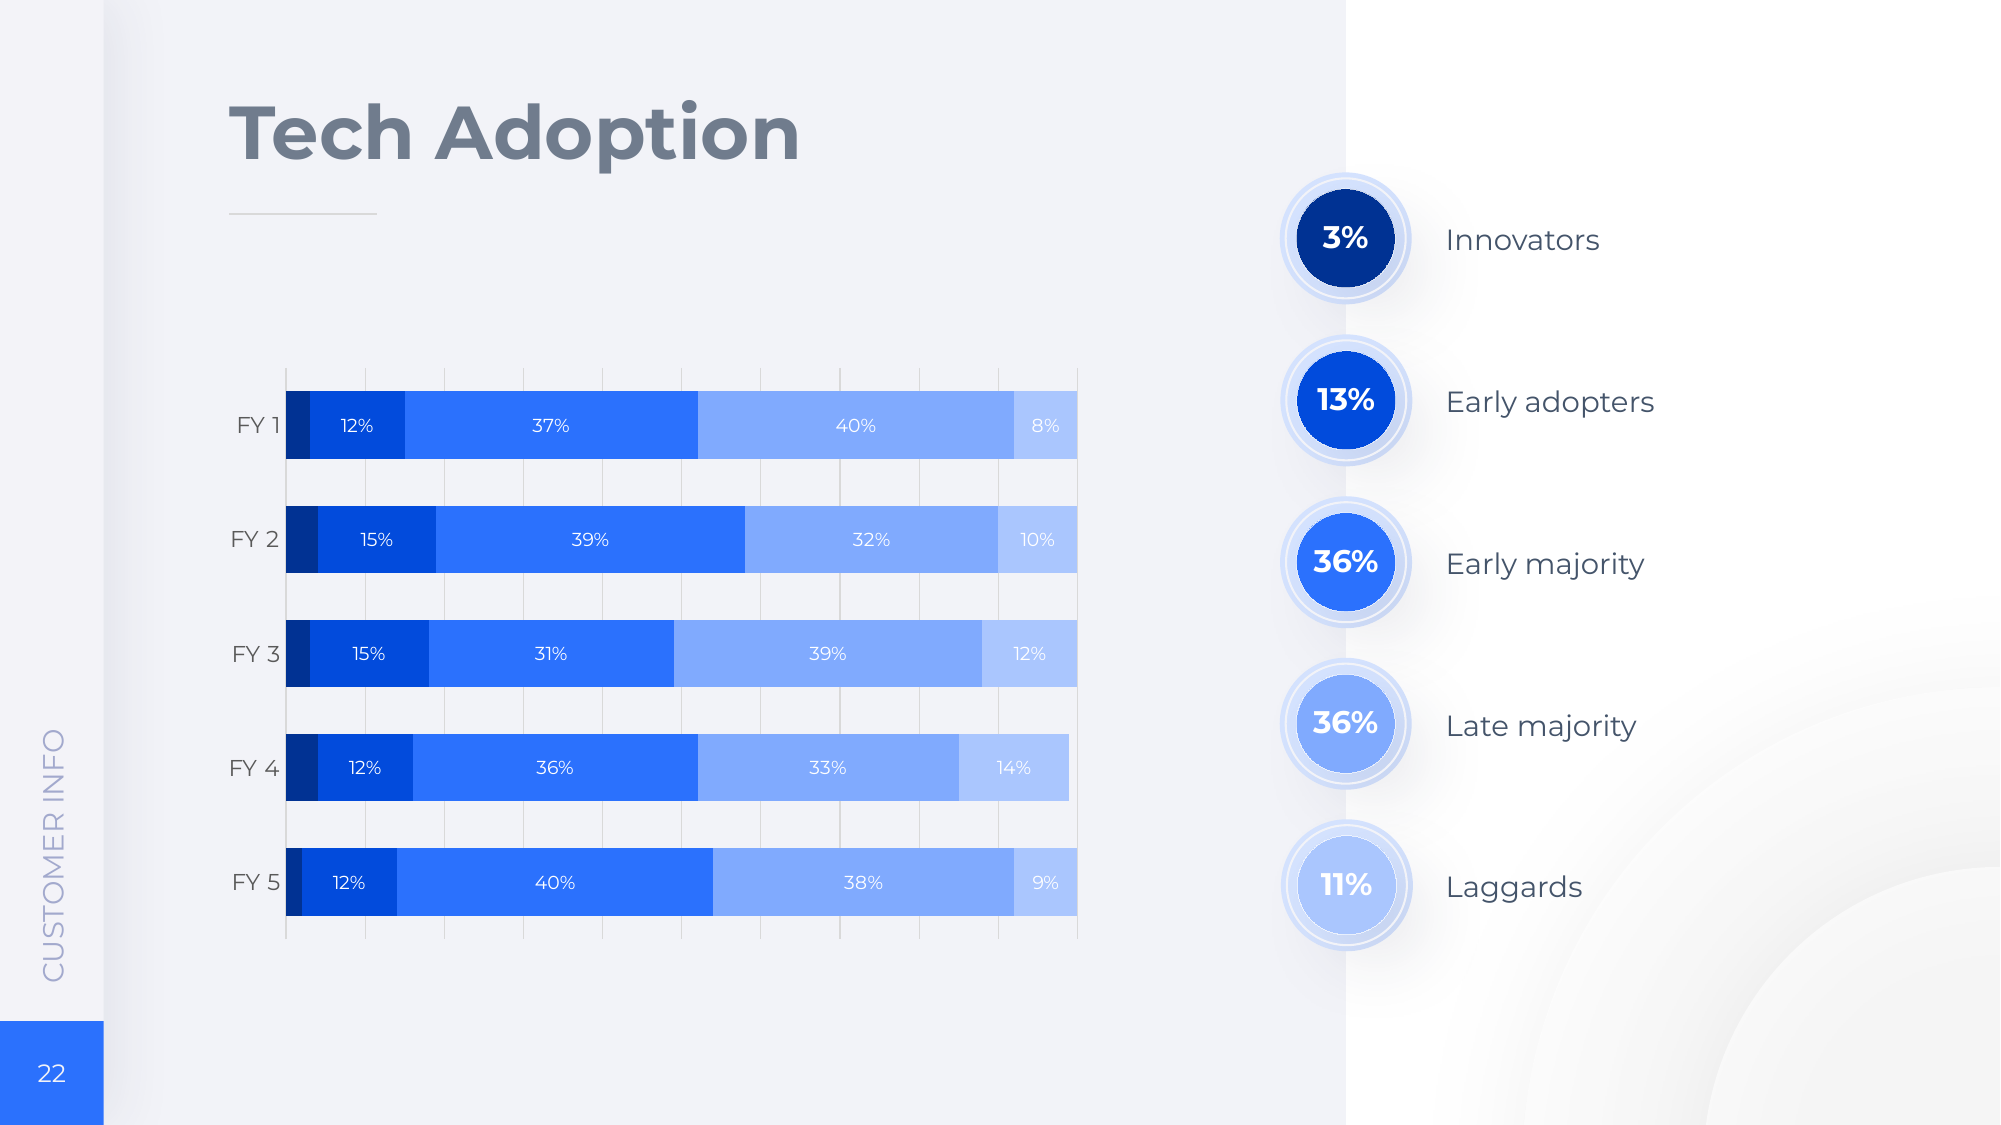

Tech Adoption

3%
Innovators

13%

### Chart

| Category | Series 1 | Series 2 | Series 3 | Series 4 | Series 5 |
|---|---|---|---|---|---|
| FY 5 | 0.02 | 0.12 | 0.4 | 0.38 | 0.09 |
| FY 4 | 0.04 | 0.12 | 0.36 | 0.33 | 0.14 |
| FY 3 | 0.03 | 0.15 | 0.31 | 0.39 | 0.12 |
| FY 2 | 0.04 | 0.15 | 0.39 | 0.32 | 0.1 |
| FY 1 | 0.03 | 0.12 | 0.37 | 0.4 | 0.08 |
Early adopters

36%
Early majority

36%
CUSTOMER INFO
Late majority

11%
Laggards

22